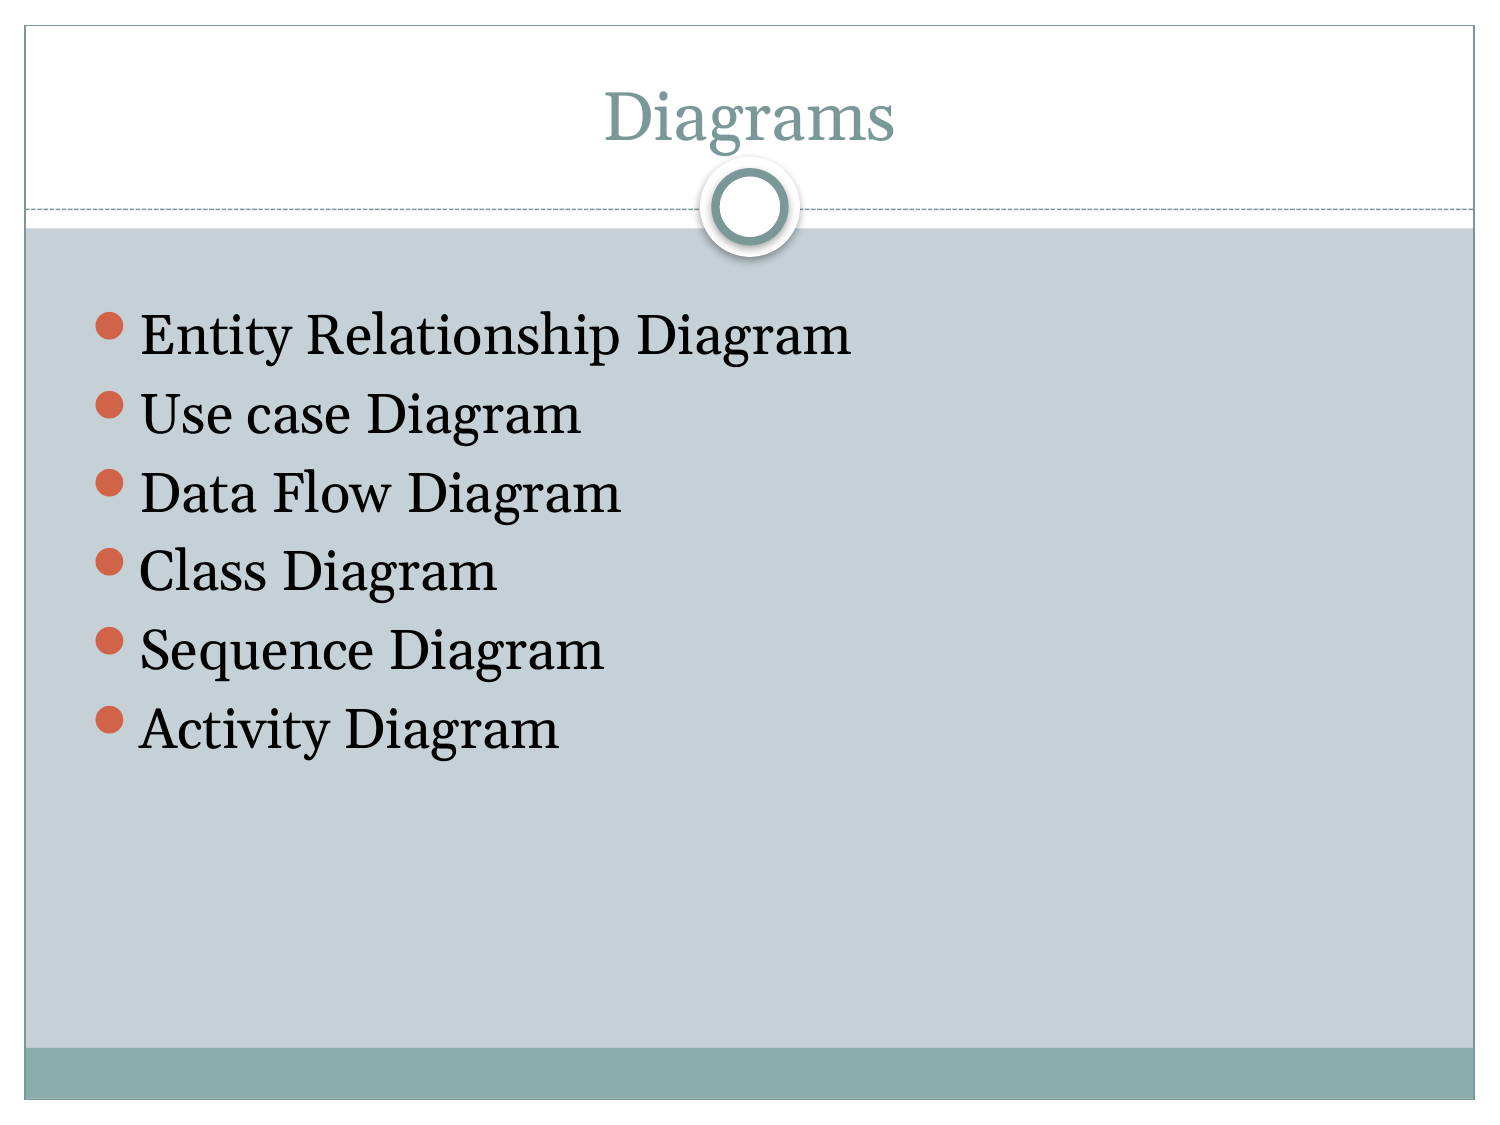

# Diagrams
Entity Relationship Diagram
Use case Diagram
Data Flow Diagram
Class Diagram
Sequence Diagram
Activity Diagram